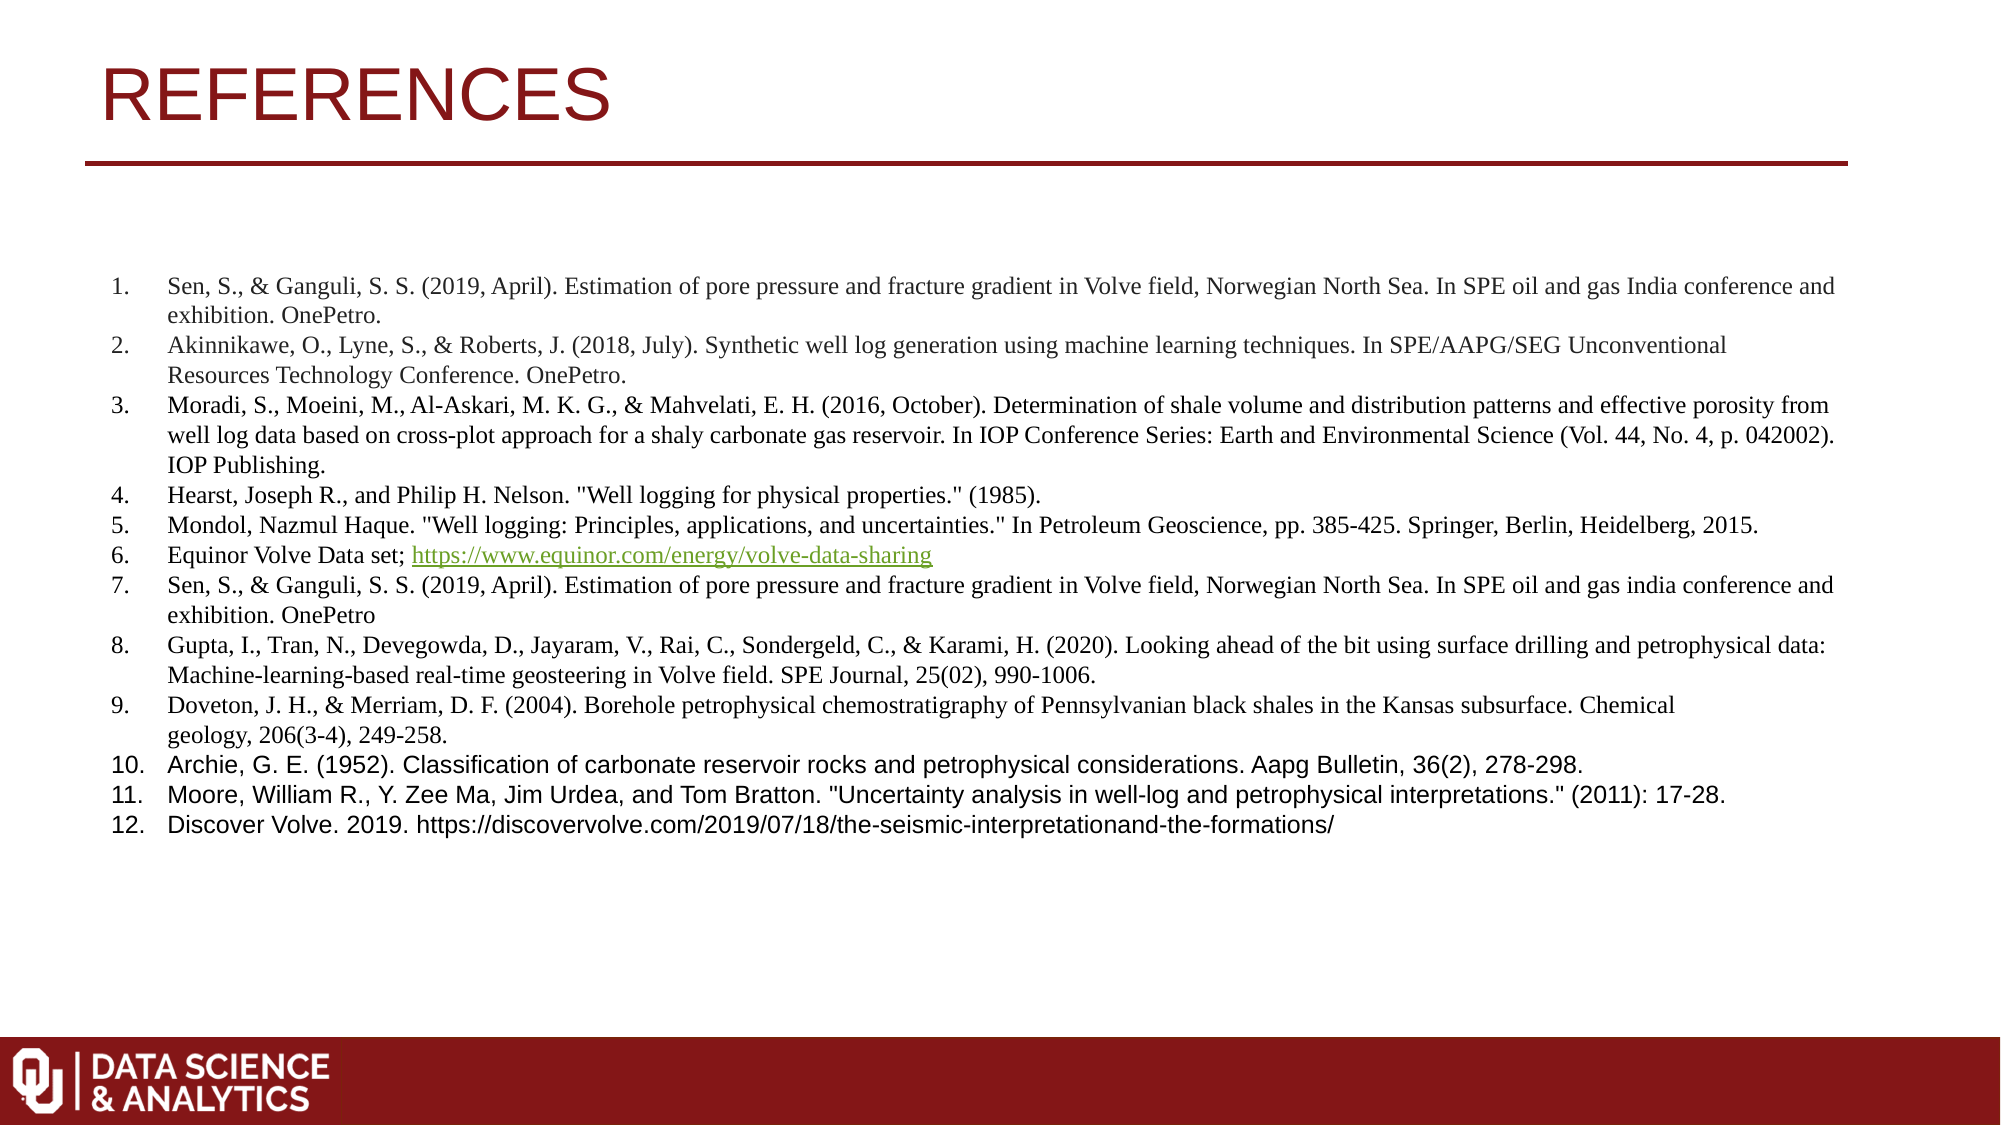

REFERENCES
Sen, S., & Ganguli, S. S. (2019, April). Estimation of pore pressure and fracture gradient in Volve field, Norwegian North Sea. In SPE oil and gas India conference and exhibition. OnePetro.
Akinnikawe, O., Lyne, S., & Roberts, J. (2018, July). Synthetic well log generation using machine learning techniques. In SPE/AAPG/SEG Unconventional Resources Technology Conference. OnePetro.
Moradi, S., Moeini, M., Al-Askari, M. K. G., & Mahvelati, E. H. (2016, October). Determination of shale volume and distribution patterns and effective porosity from well log data based on cross-plot approach for a shaly carbonate gas reservoir. In IOP Conference Series: Earth and Environmental Science (Vol. 44, No. 4, p. 042002). IOP Publishing.
Hearst, Joseph R., and Philip H. Nelson. "Well logging for physical properties." (1985).
Mondol, Nazmul Haque. "Well logging: Principles, applications, and uncertainties." In Petroleum Geoscience, pp. 385-425. Springer, Berlin, Heidelberg, 2015.
Equinor Volve Data set; https://www.equinor.com/energy/volve-data-sharing
Sen, S., & Ganguli, S. S. (2019, April). Estimation of pore pressure and fracture gradient in Volve field, Norwegian North Sea. In SPE oil and gas india conference and exhibition. OnePetro
Gupta, I., Tran, N., Devegowda, D., Jayaram, V., Rai, C., Sondergeld, C., & Karami, H. (2020). Looking ahead of the bit using surface drilling and petrophysical data: Machine-learning-based real-time geosteering in Volve field. SPE Journal, 25(02), 990-1006.
Doveton, J. H., & Merriam, D. F. (2004). Borehole petrophysical chemostratigraphy of Pennsylvanian black shales in the Kansas subsurface. Chemical geology, 206(3-4), 249-258.
Archie, G. E. (1952). Classification of carbonate reservoir rocks and petrophysical considerations. Aapg Bulletin, 36(2), 278-298.
Moore, William R., Y. Zee Ma, Jim Urdea, and Tom Bratton. "Uncertainty analysis in well-log and petrophysical interpretations." (2011): 17-28.
Discover Volve. 2019. https://discovervolve.com/2019/07/18/the-seismic-interpretationand-the-formations/